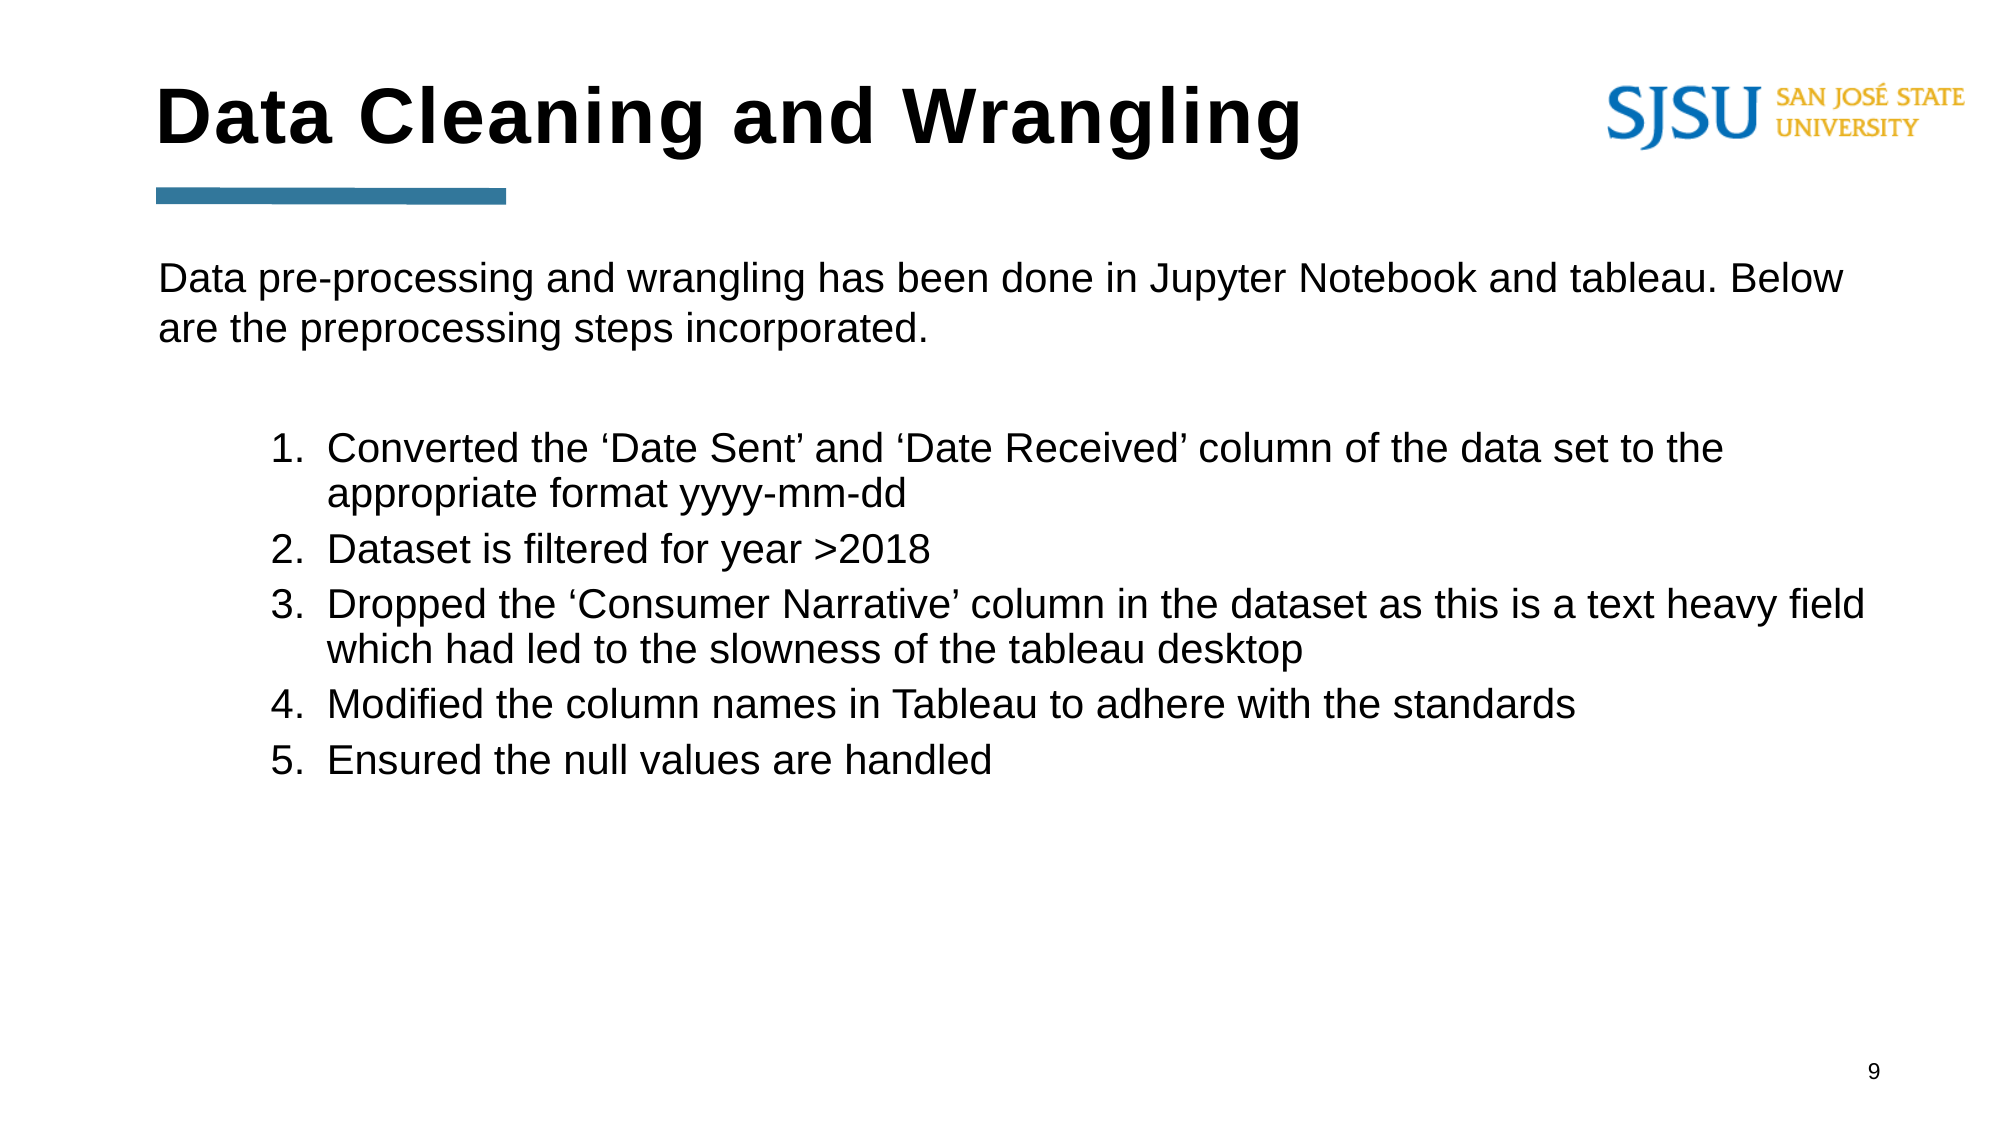

Data Cleaning and Wrangling
Data pre-processing and wrangling has been done in Jupyter Notebook and tableau. Below are the preprocessing steps incorporated.

Converted the ‘Date Sent’ and ‘Date Received’ column of the data set to the appropriate format yyyy-mm-dd
Dataset is filtered for year >2018
Dropped the ‘Consumer Narrative’ column in the dataset as this is a text heavy field which had led to the slowness of the tableau desktop
Modified the column names in Tableau to adhere with the standards
Ensured the null values are handled
9